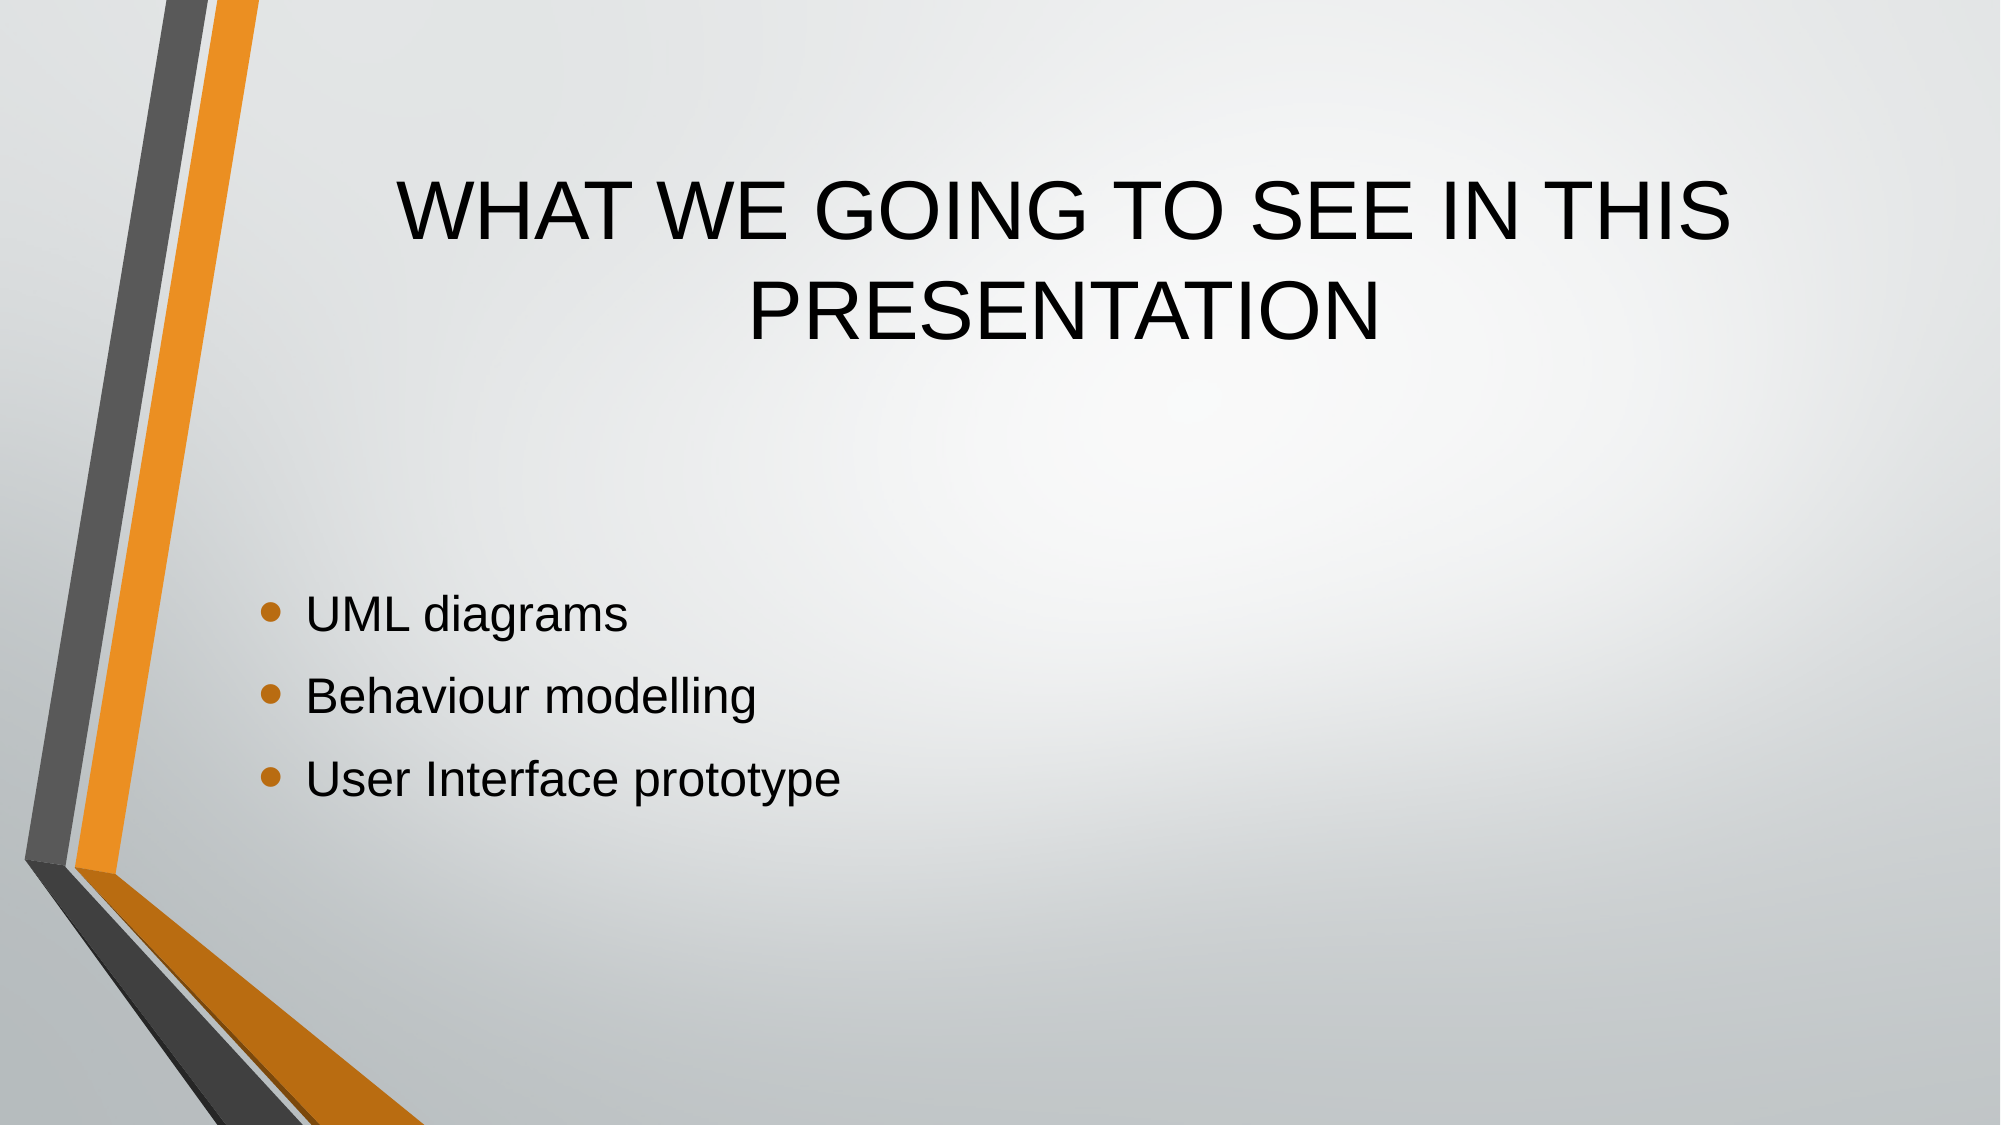

# WHAT WE GOING TO SEE IN THIS PRESENTATION
UML diagrams
Behaviour modelling
User Interface prototype